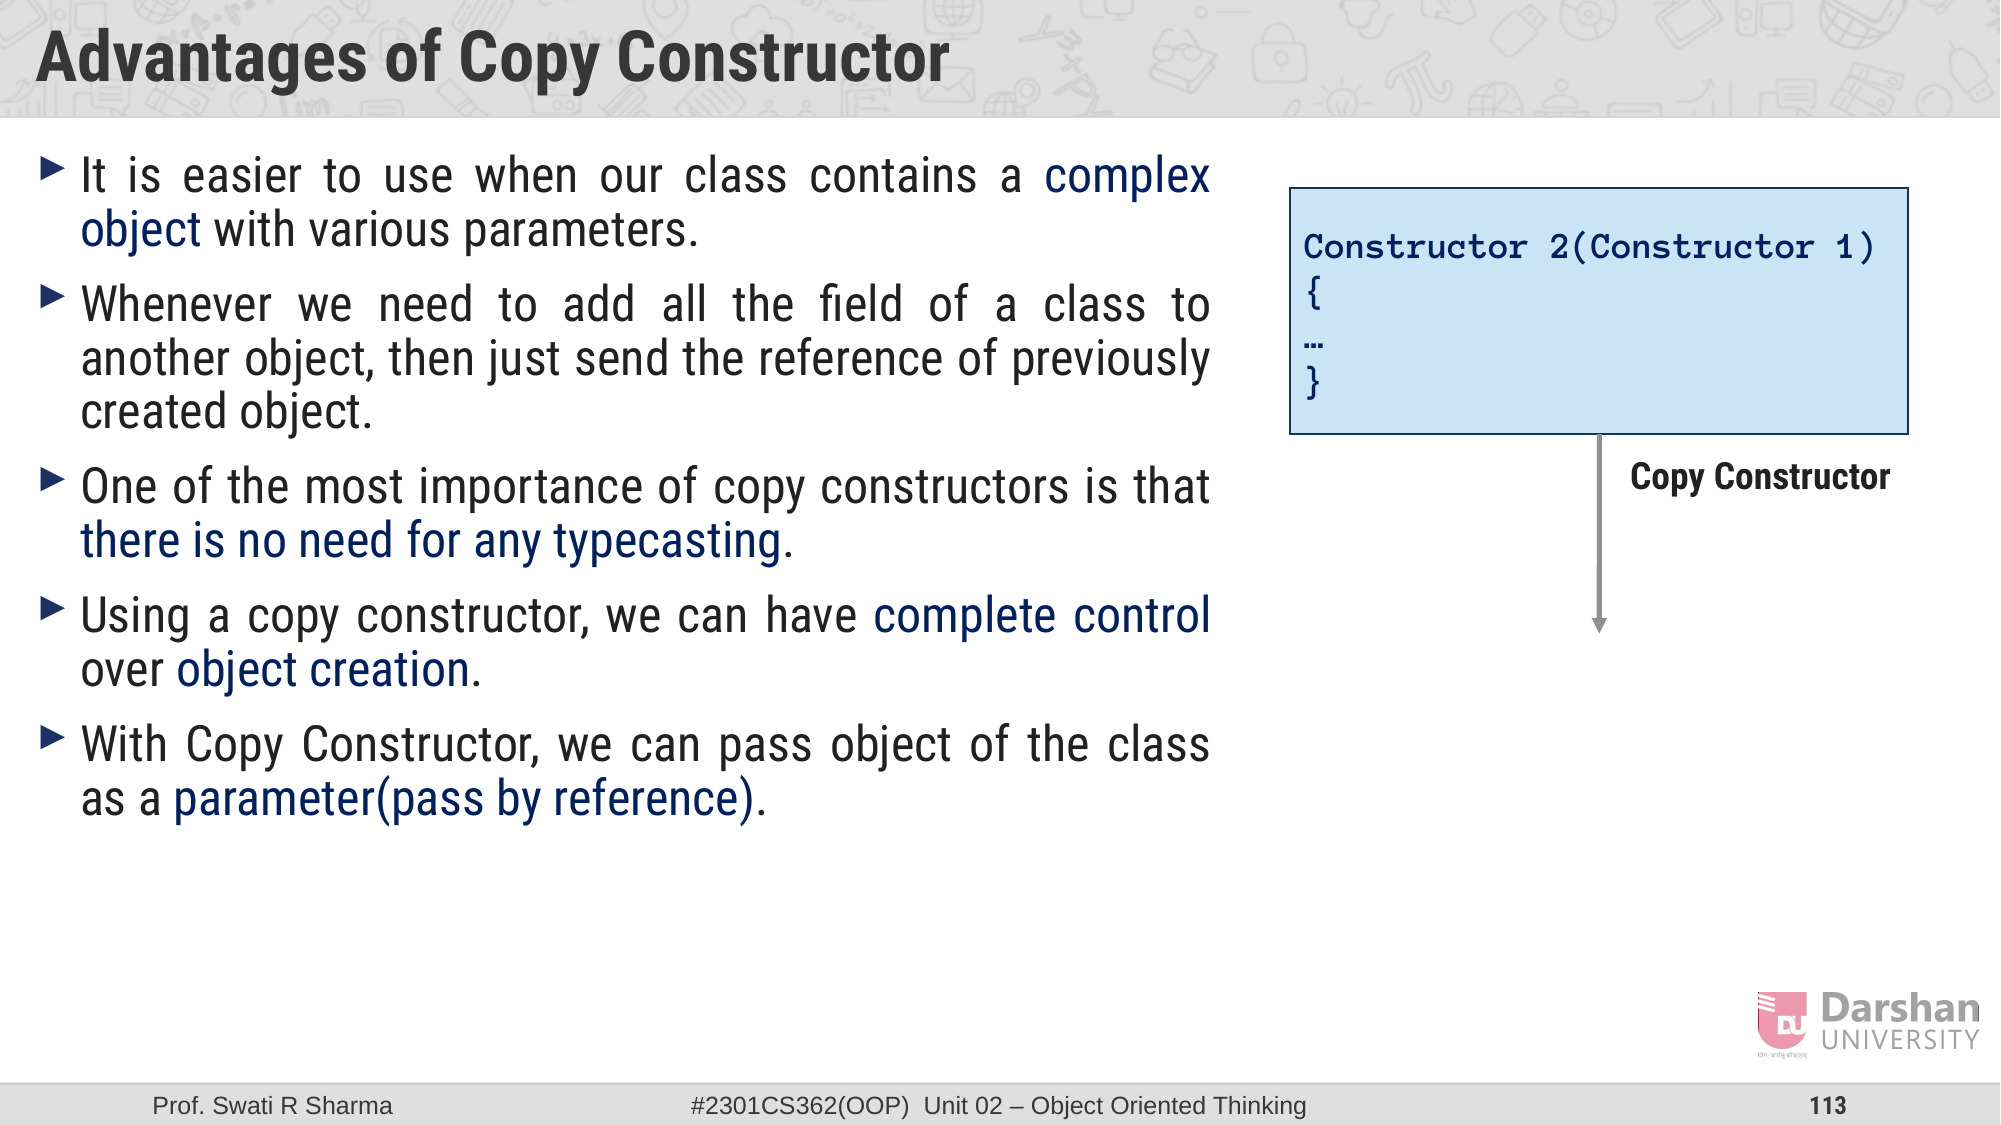

# Advantages of Copy Constructor
It is easier to use when our class contains a complex object with various parameters.
Whenever we need to add all the field of a class to another object, then just send the reference of previously created object.
One of the most importance of copy constructors is that there is no need for any typecasting.
Using a copy constructor, we can have complete control over object creation.
With Copy Constructor, we can pass object of the class as a parameter(pass by reference).
Constructor 1()
{
…
}
Constructor 2(Constructor 1)
{
…
}
Copy Constructor